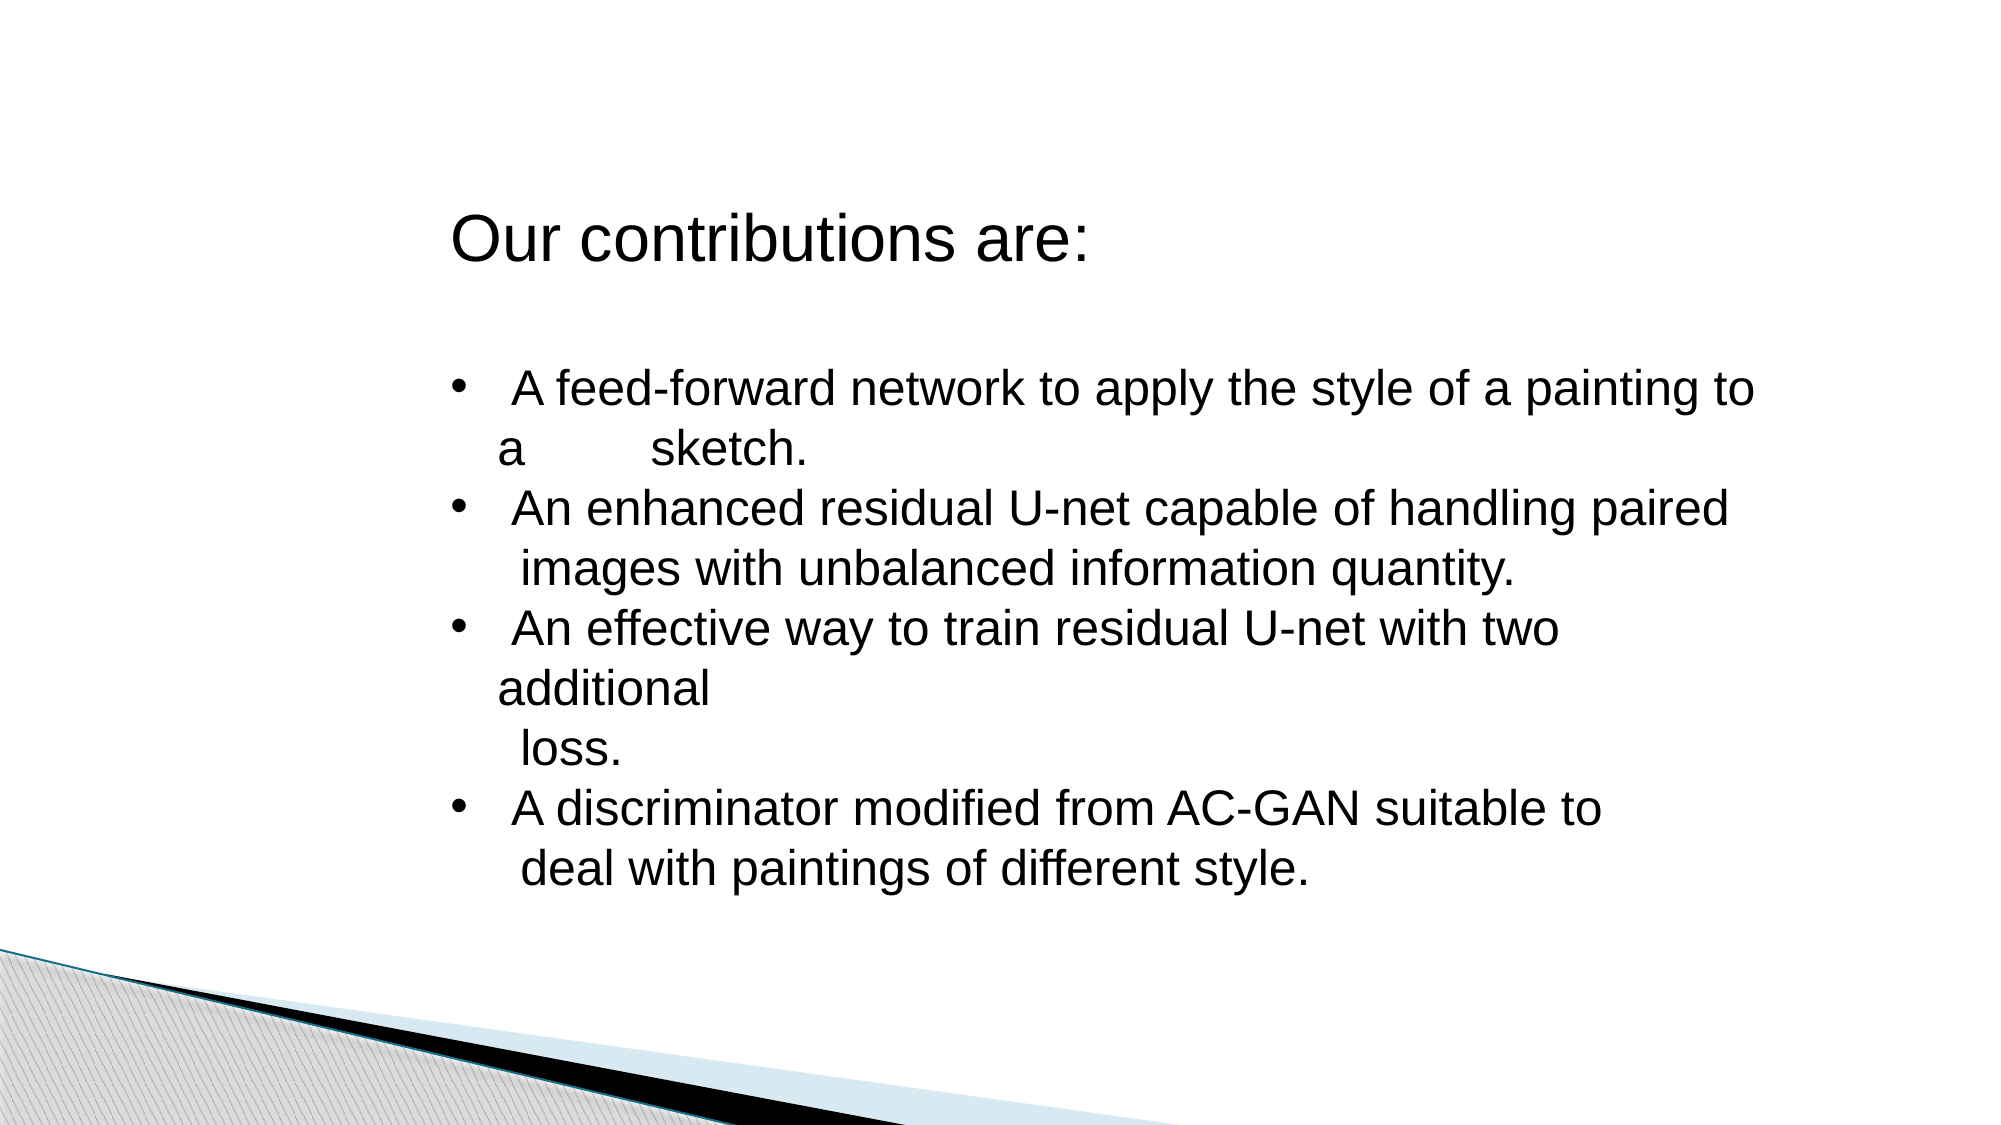

Our contributions are:

 A feed-forward network to apply the style of a painting to a         sketch.
 An enhanced residual U-net capable of handling paired
     images with unbalanced information quantity.
 An effective way to train residual U-net with two additional
     loss.
 A discriminator modified from AC-GAN suitable to
     deal with paintings of different style.